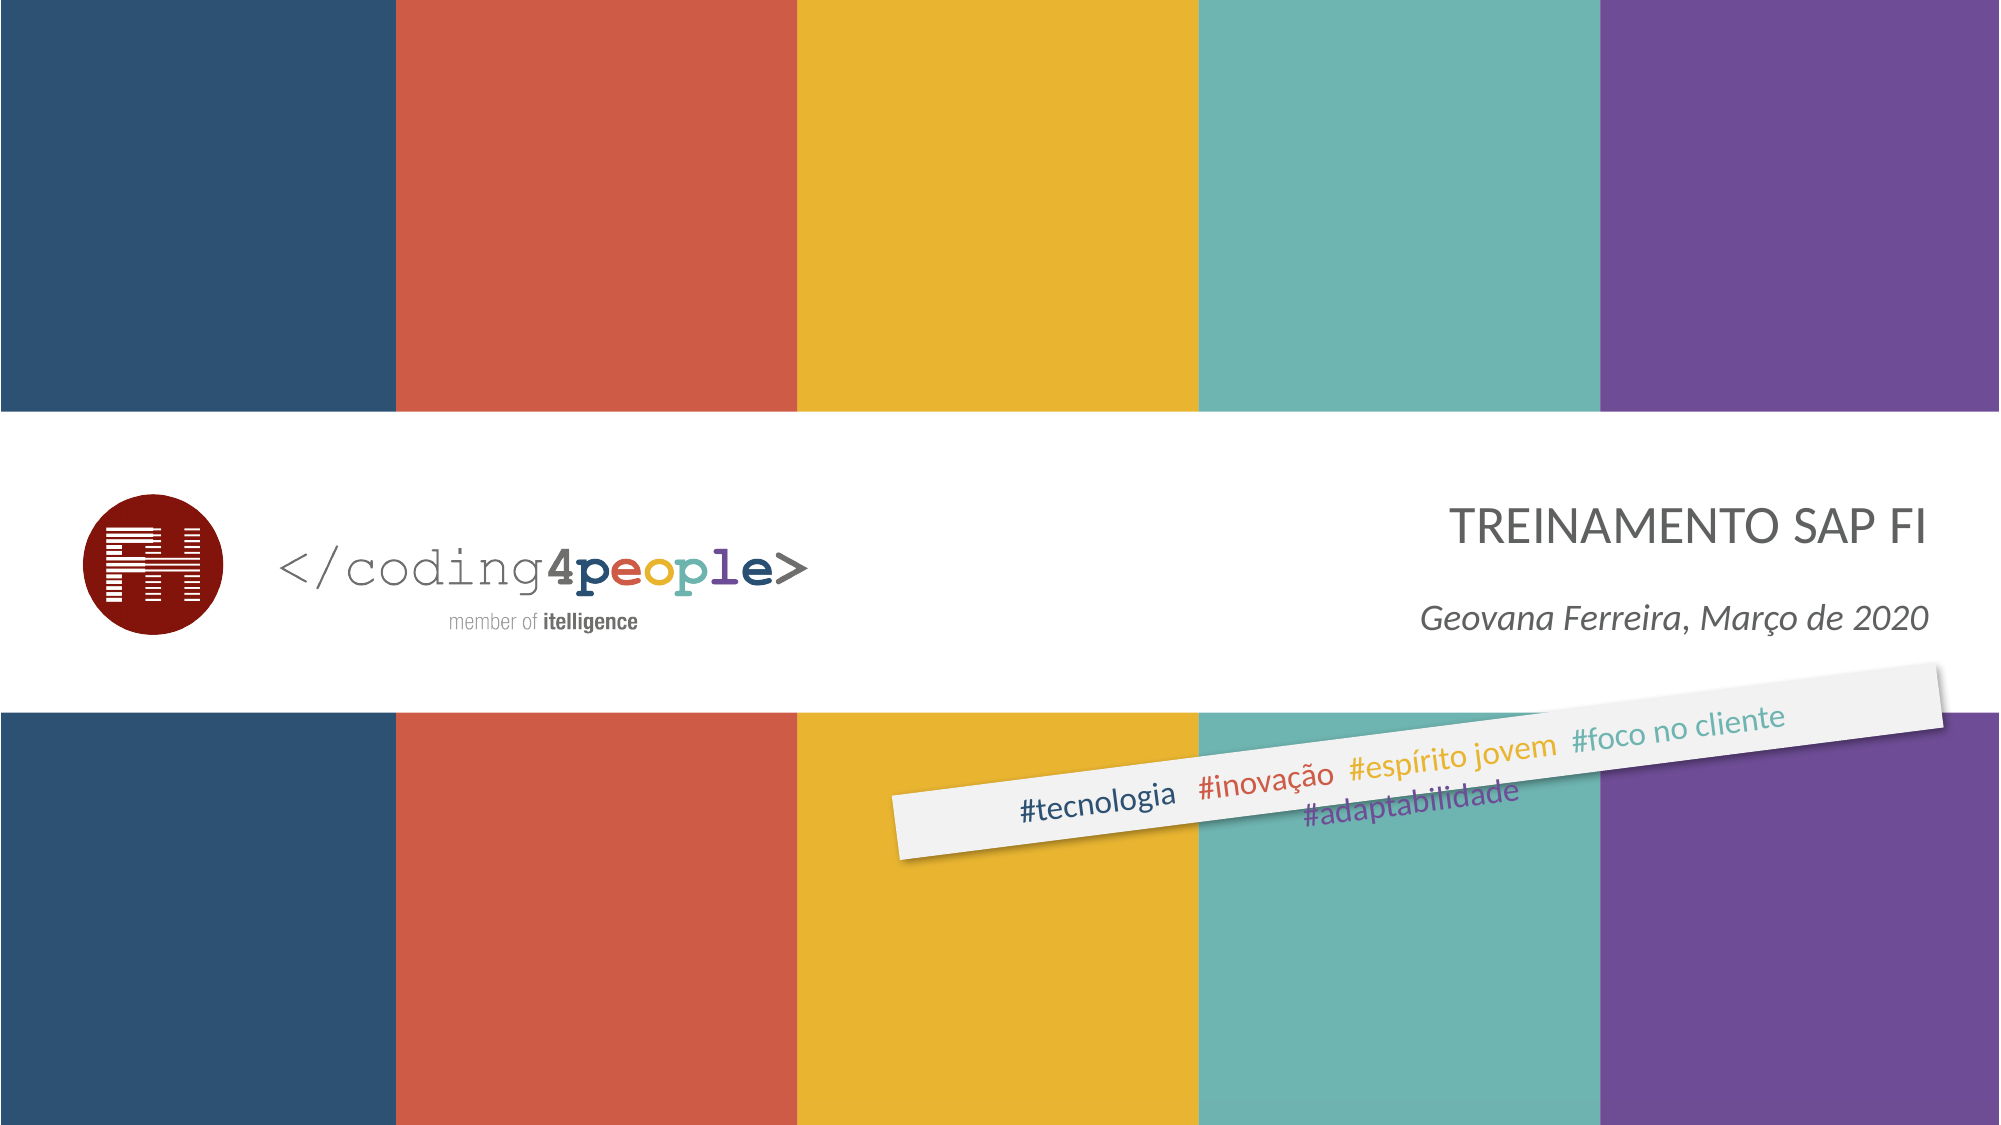

# TREINAMENTO SAP FI
Geovana Ferreira, Março de 2020